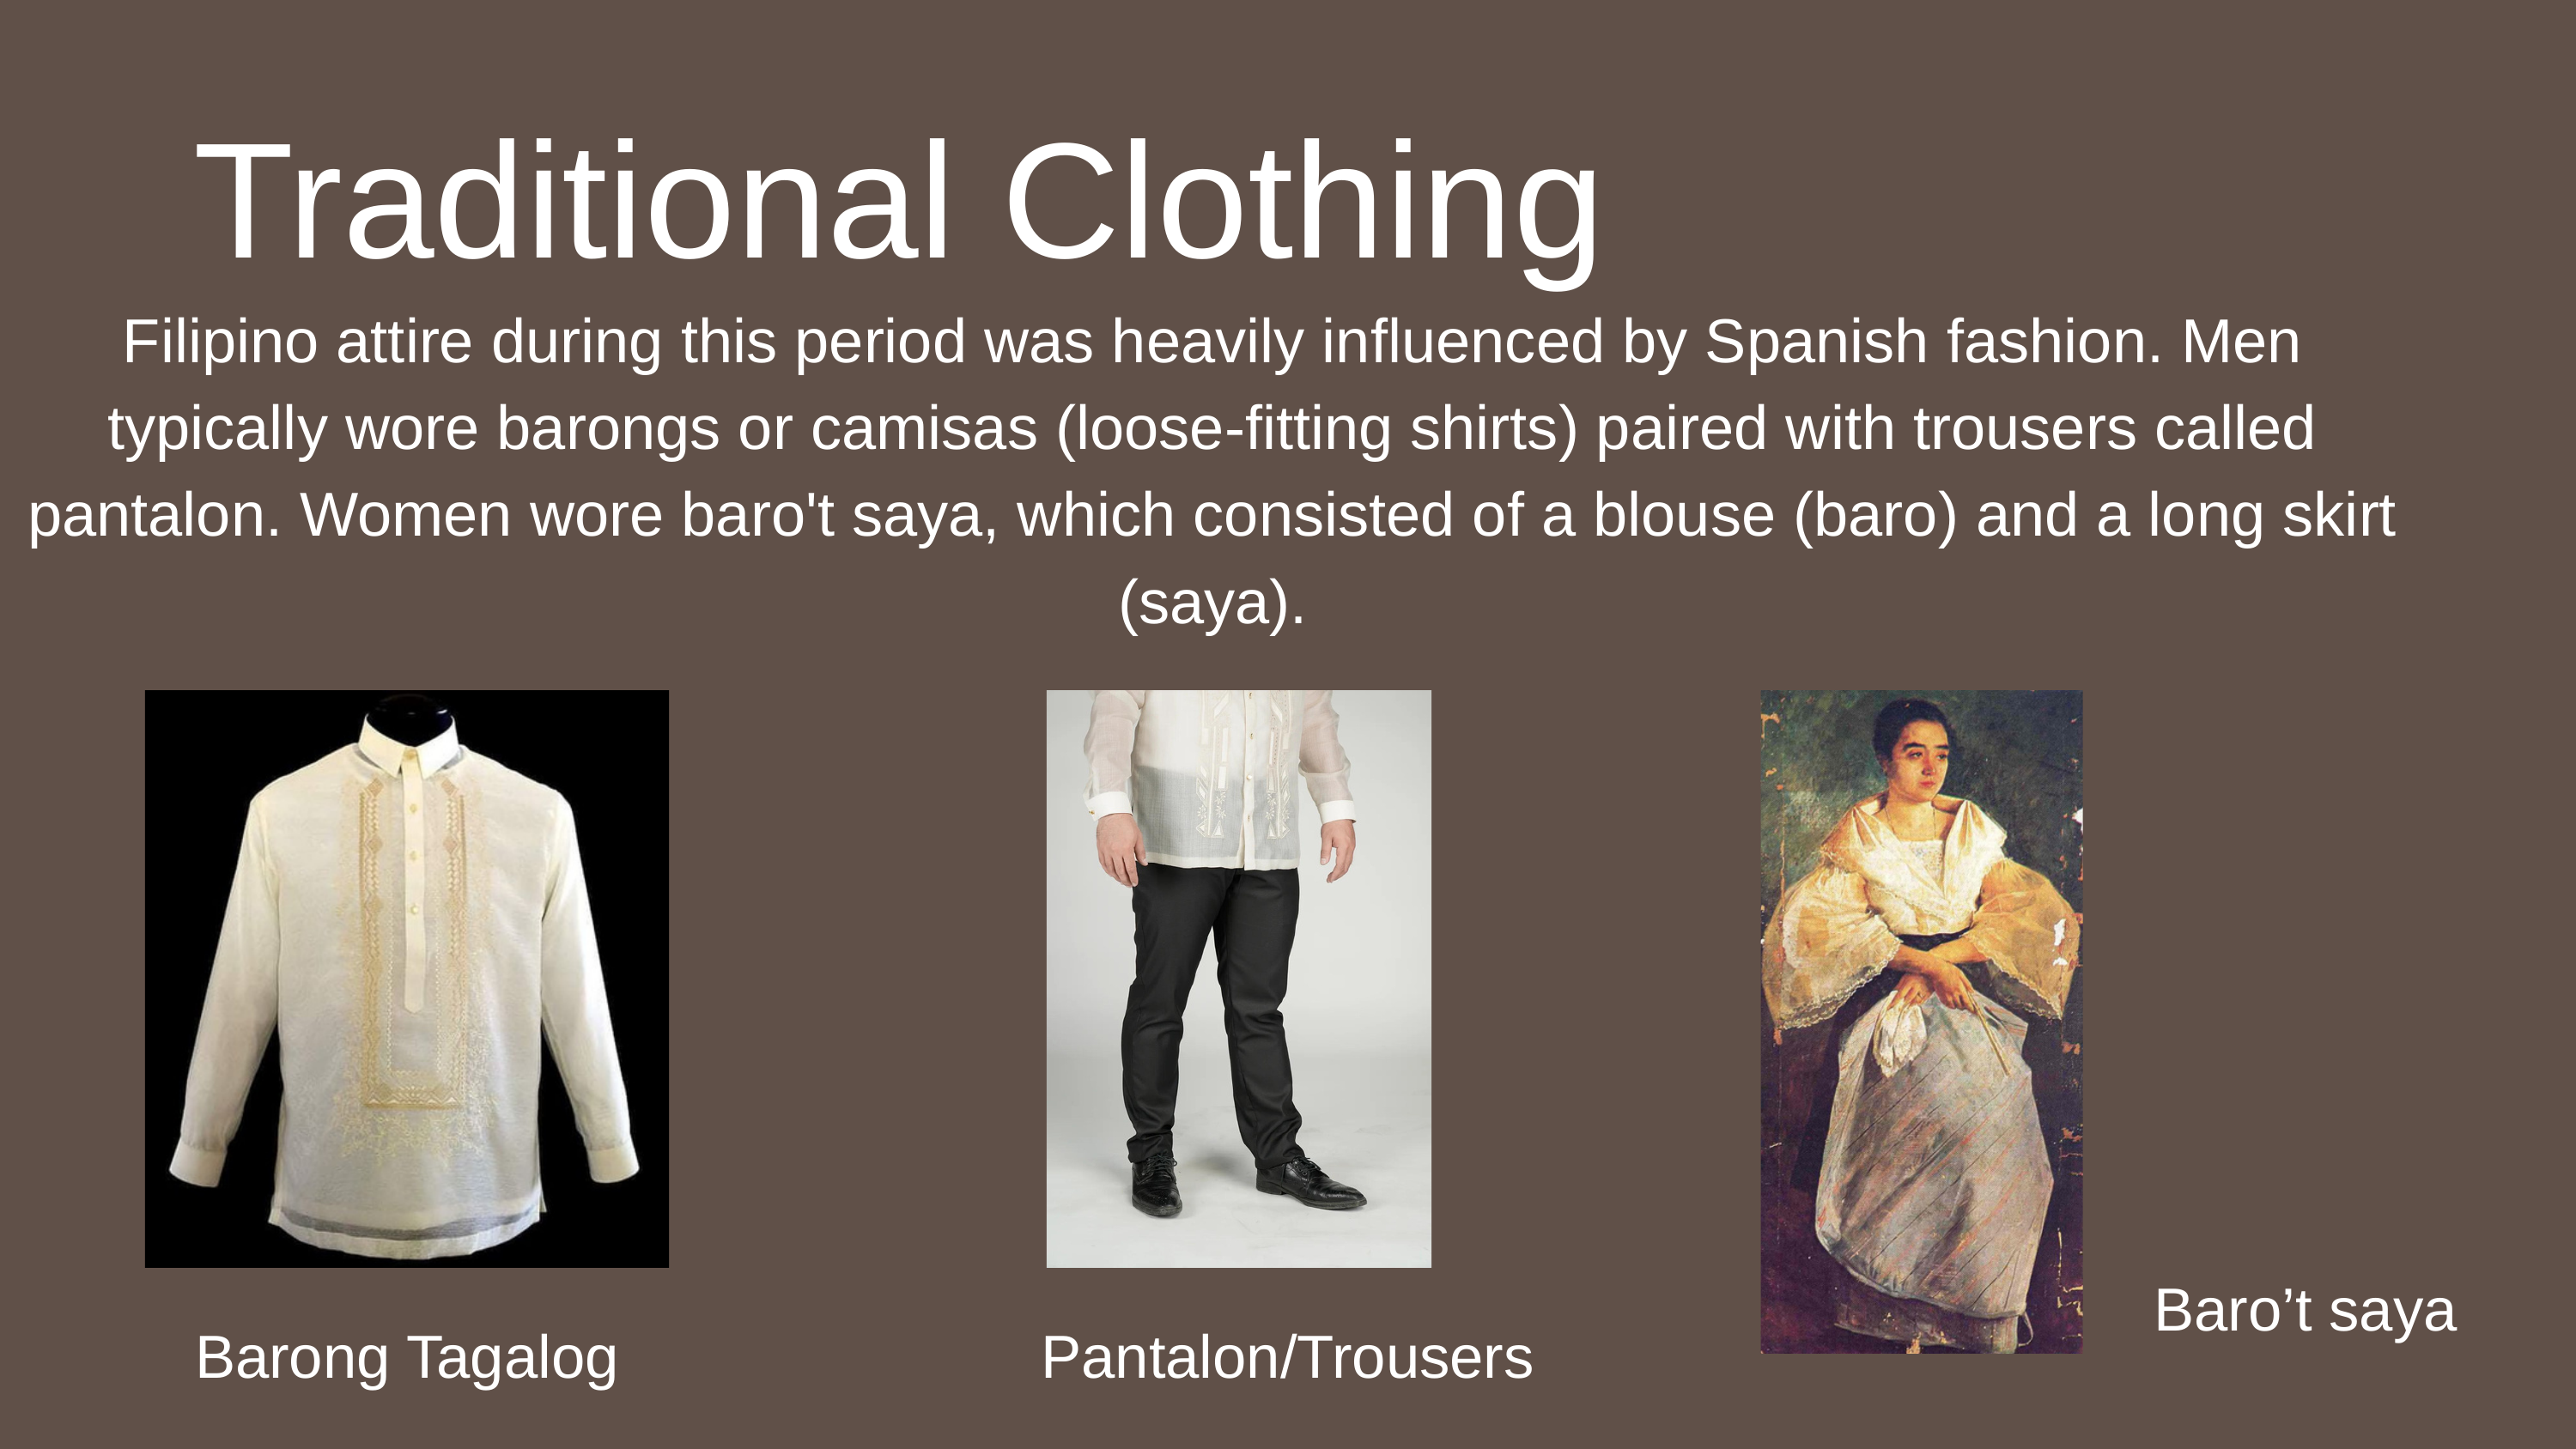

Traditional Clothing
Filipino attire during this period was heavily influenced by Spanish fashion. Men typically wore barongs or camisas (loose-fitting shirts) paired with trousers called pantalon. Women wore baro't saya, which consisted of a blouse (baro) and a long skirt (saya).

Baro’t saya
Barong Tagalog
Pantalon/Trousers